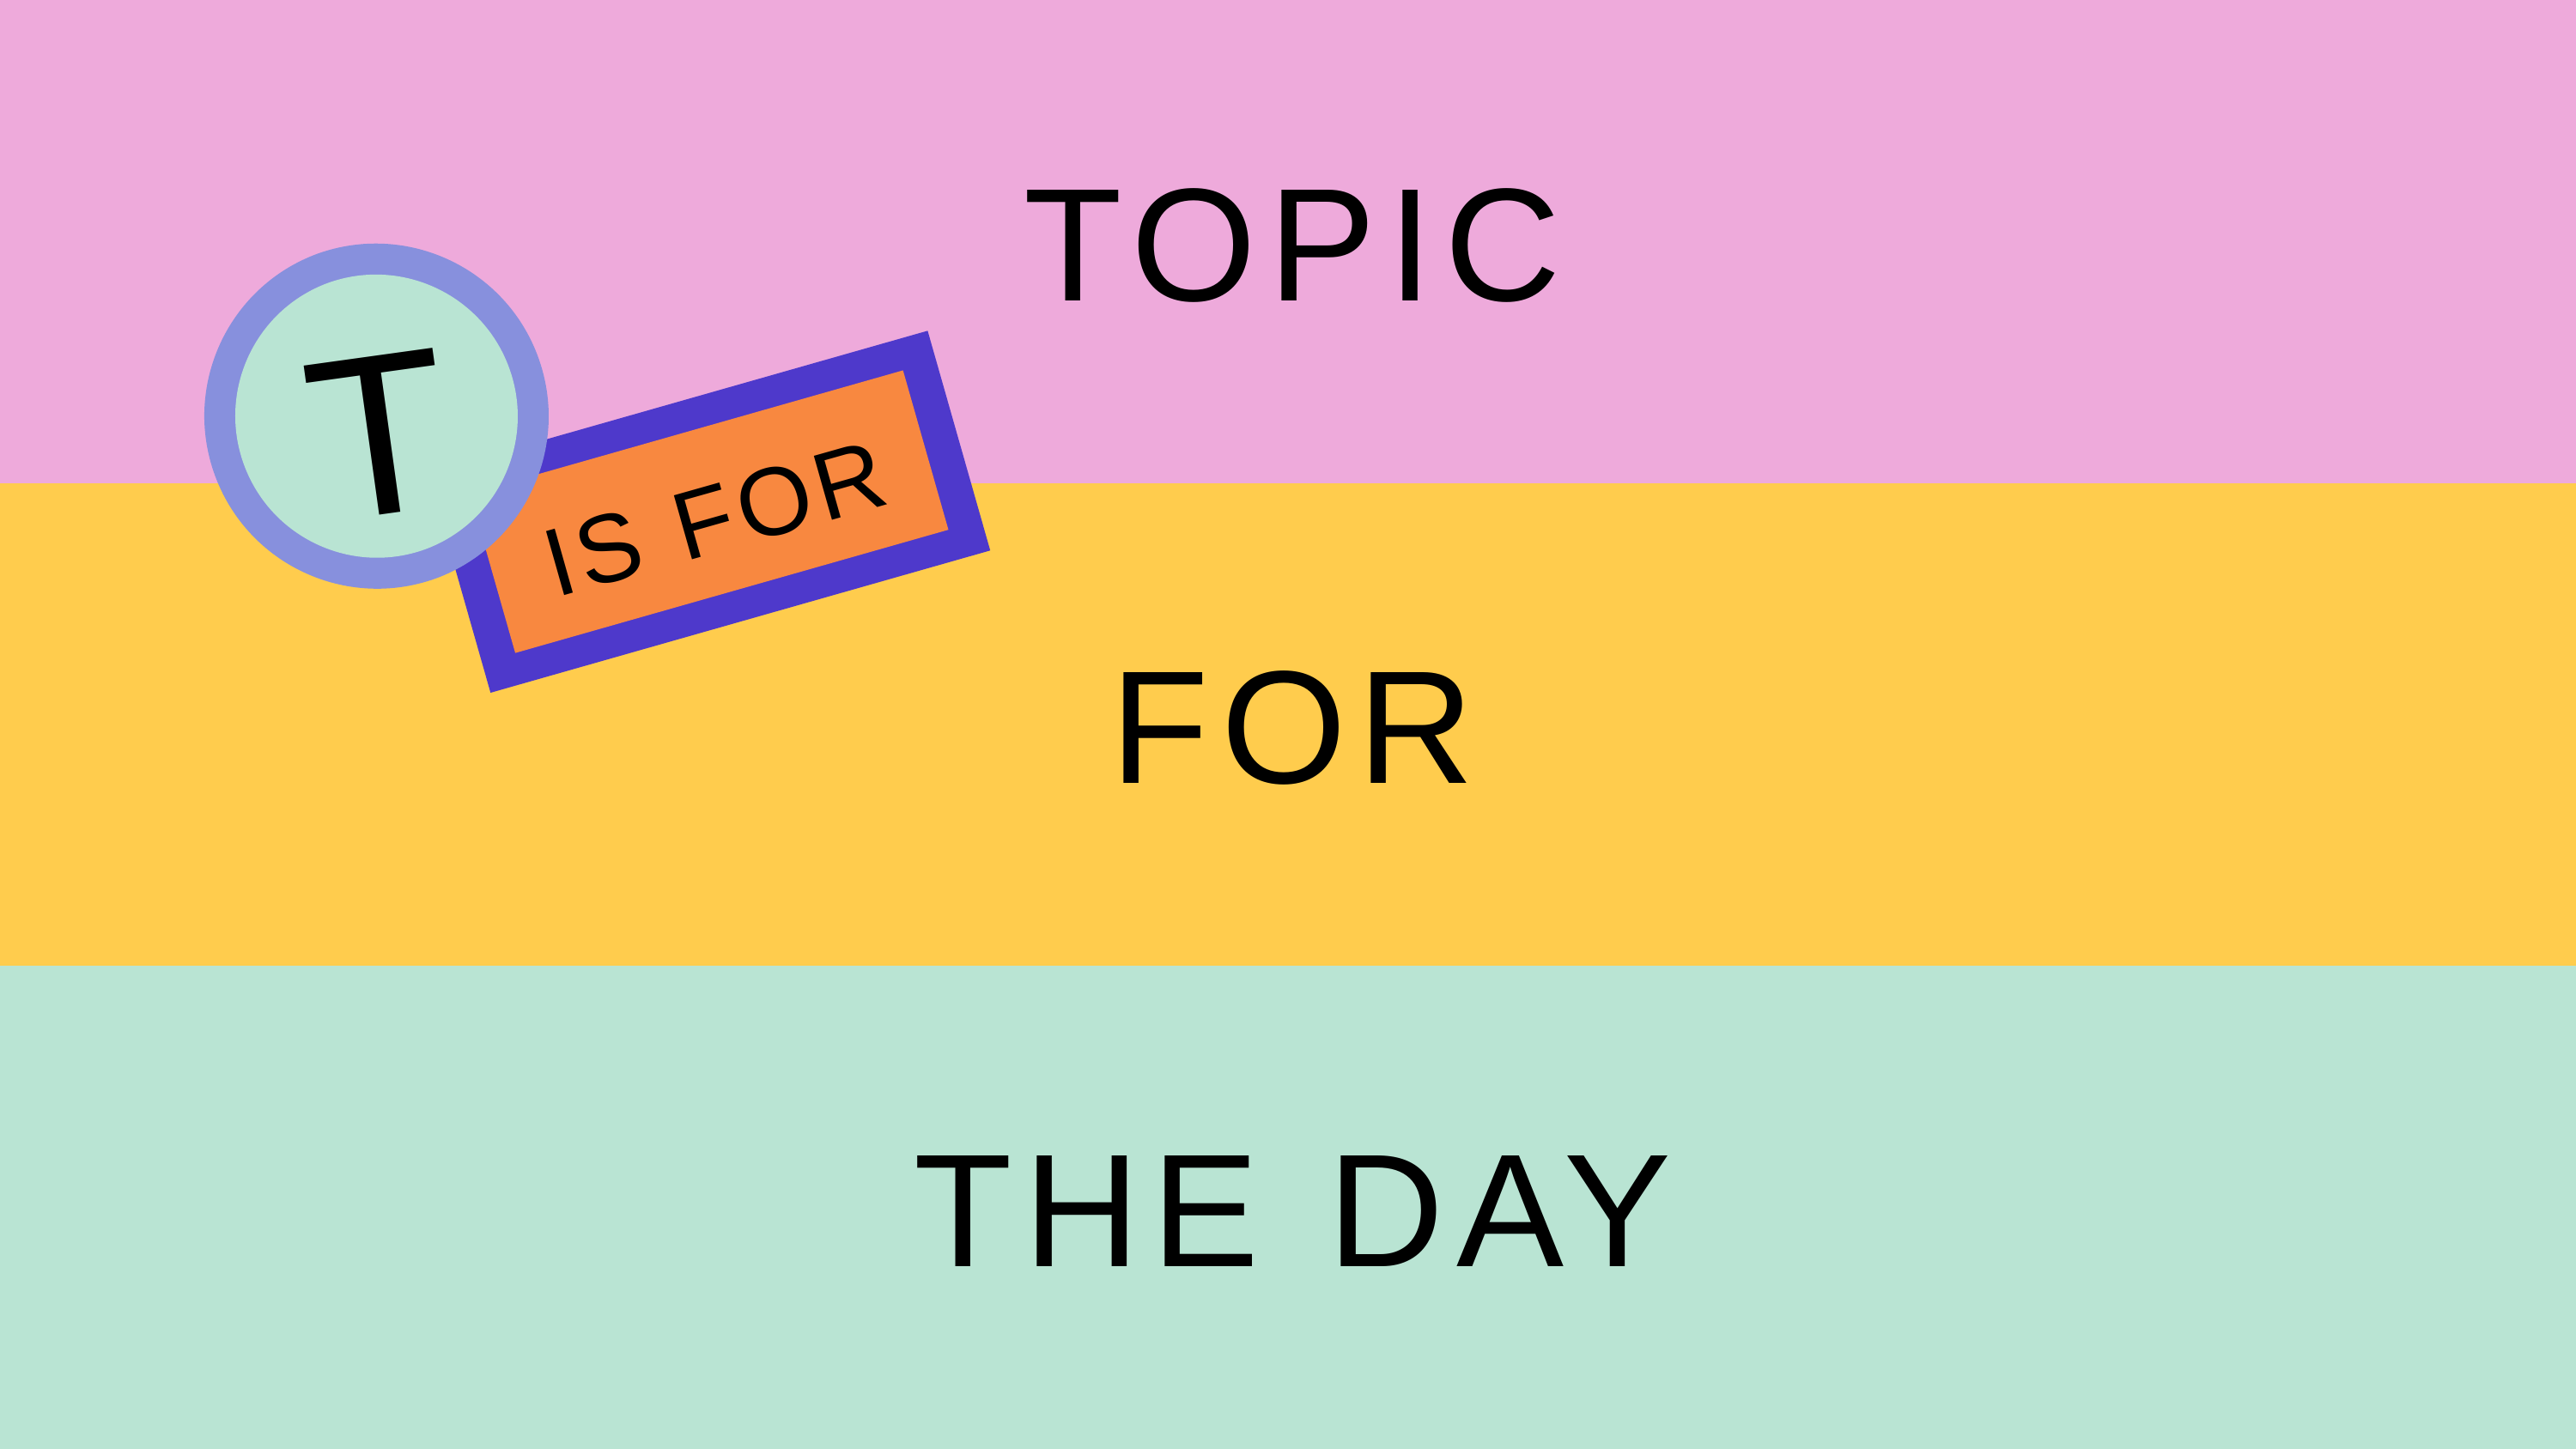

TOPIC

T

IS FOR
FOR

THE DAY